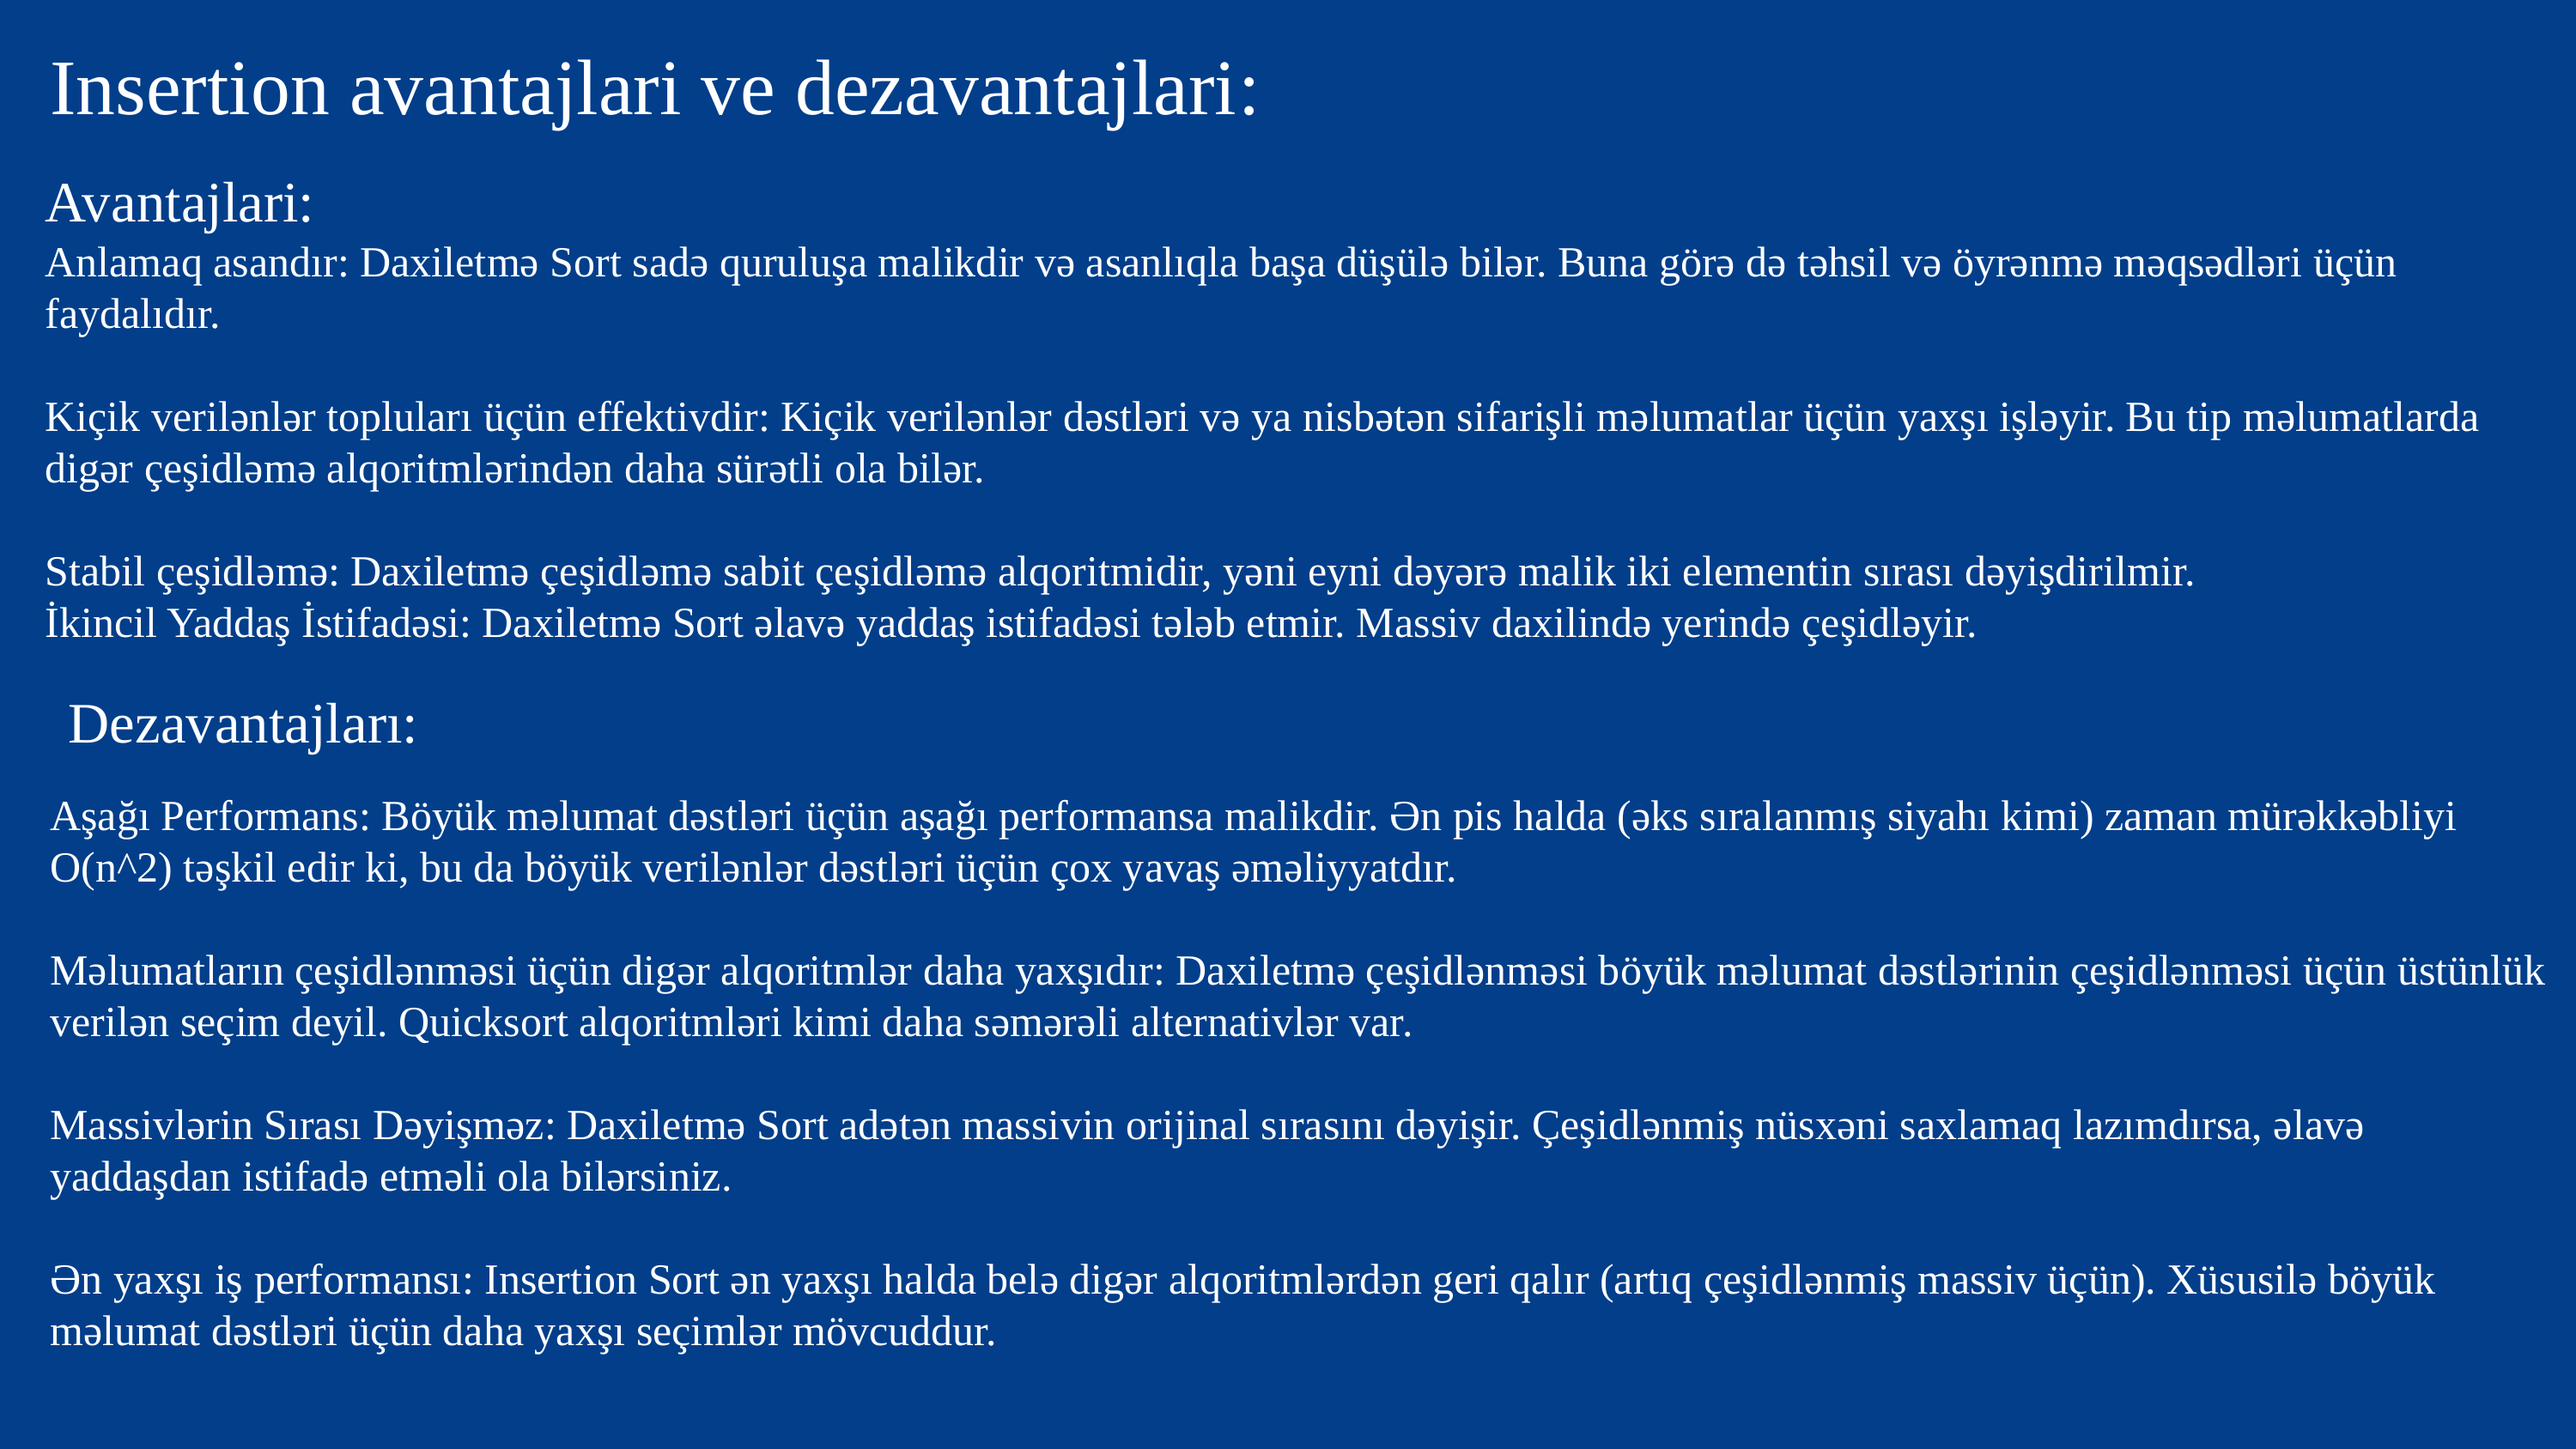

Insertion avantajlari ve dezavantajlari:
Avantajlari:
Anlamaq asandır: Daxiletmə Sort sadə quruluşa malikdir və asanlıqla başa düşülə bilər. Buna görə də təhsil və öyrənmə məqsədləri üçün faydalıdır.

Kiçik verilənlər topluları üçün effektivdir: Kiçik verilənlər dəstləri və ya nisbətən sifarişli məlumatlar üçün yaxşı işləyir. Bu tip məlumatlarda digər çeşidləmə alqoritmlərindən daha sürətli ola bilər.

Stabil çeşidləmə: Daxiletmə çeşidləmə sabit çeşidləmə alqoritmidir, yəni eyni dəyərə malik iki elementin sırası dəyişdirilmir.
İkincil Yaddaş İstifadəsi: Daxiletmə Sort əlavə yaddaş istifadəsi tələb etmir. Massiv daxilində yerində çeşidləyir.

Aşağı Performans: Böyük məlumat dəstləri üçün aşağı performansa malikdir. Ən pis halda (əks sıralanmış siyahı kimi) zaman mürəkkəbliyi O(n^2) təşkil edir ki, bu da böyük verilənlər dəstləri üçün çox yavaş əməliyyatdır.

Məlumatların çeşidlənməsi üçün digər alqoritmlər daha yaxşıdır: Daxiletmə çeşidlənməsi böyük məlumat dəstlərinin çeşidlənməsi üçün üstünlük verilən seçim deyil. Quicksort alqoritmləri kimi daha səmərəli alternativlər var.

Massivlərin Sırası Dəyişməz: Daxiletmə Sort adətən massivin orijinal sırasını dəyişir. Çeşidlənmiş nüsxəni saxlamaq lazımdırsa, əlavə yaddaşdan istifadə etməli ola bilərsiniz.

Ən yaxşı iş performansı: Insertion Sort ən yaxşı halda belə digər alqoritmlərdən geri qalır (artıq çeşidlənmiş massiv üçün). Xüsusilə böyük məlumat dəstləri üçün daha yaxşı seçimlər mövcuddur.

Dezavantajları: